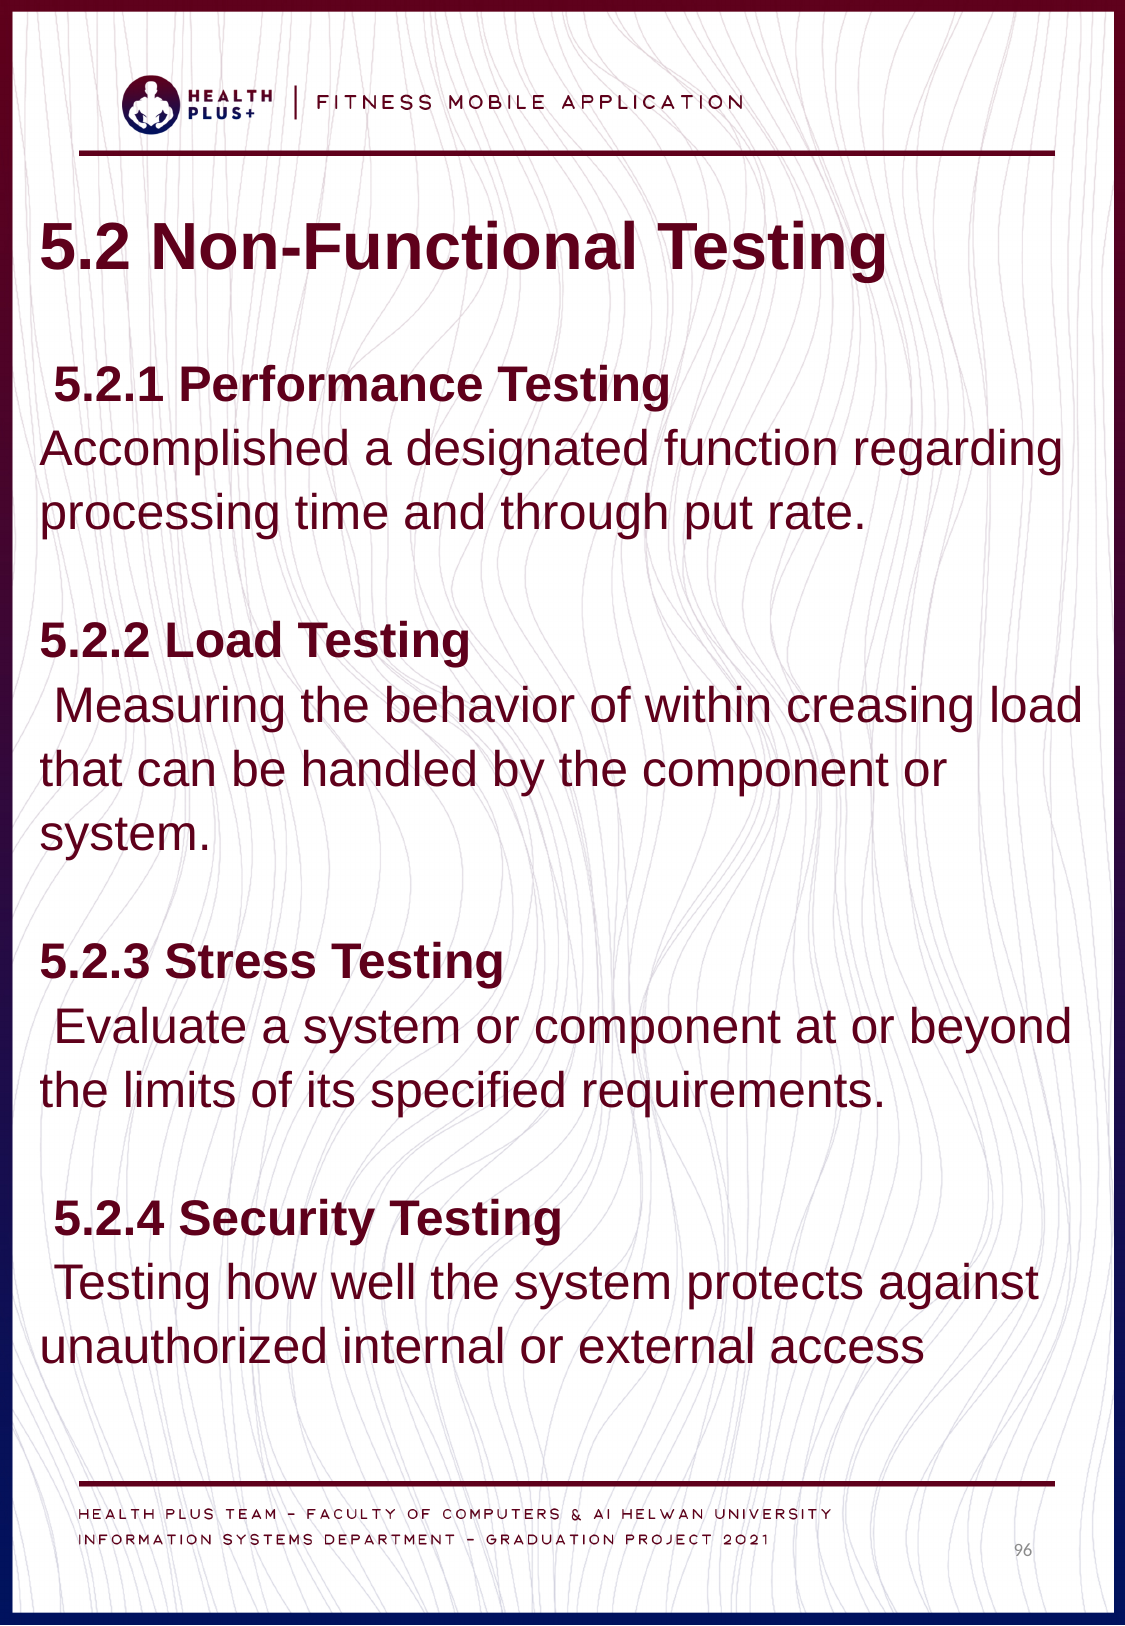

5.2 Non-Functional Testing

 5.2.1 Performance Testing
Accomplished a designated function regarding processing time and through put rate.

5.2.2 Load Testing
 Measuring the behavior of within creasing load that can be handled by the component or system.

5.2.3 Stress Testing
 Evaluate a system or component at or beyond the limits of its specified requirements.

 5.2.4 Security Testing
 Testing how well the system protects against unauthorized internal or external access
96